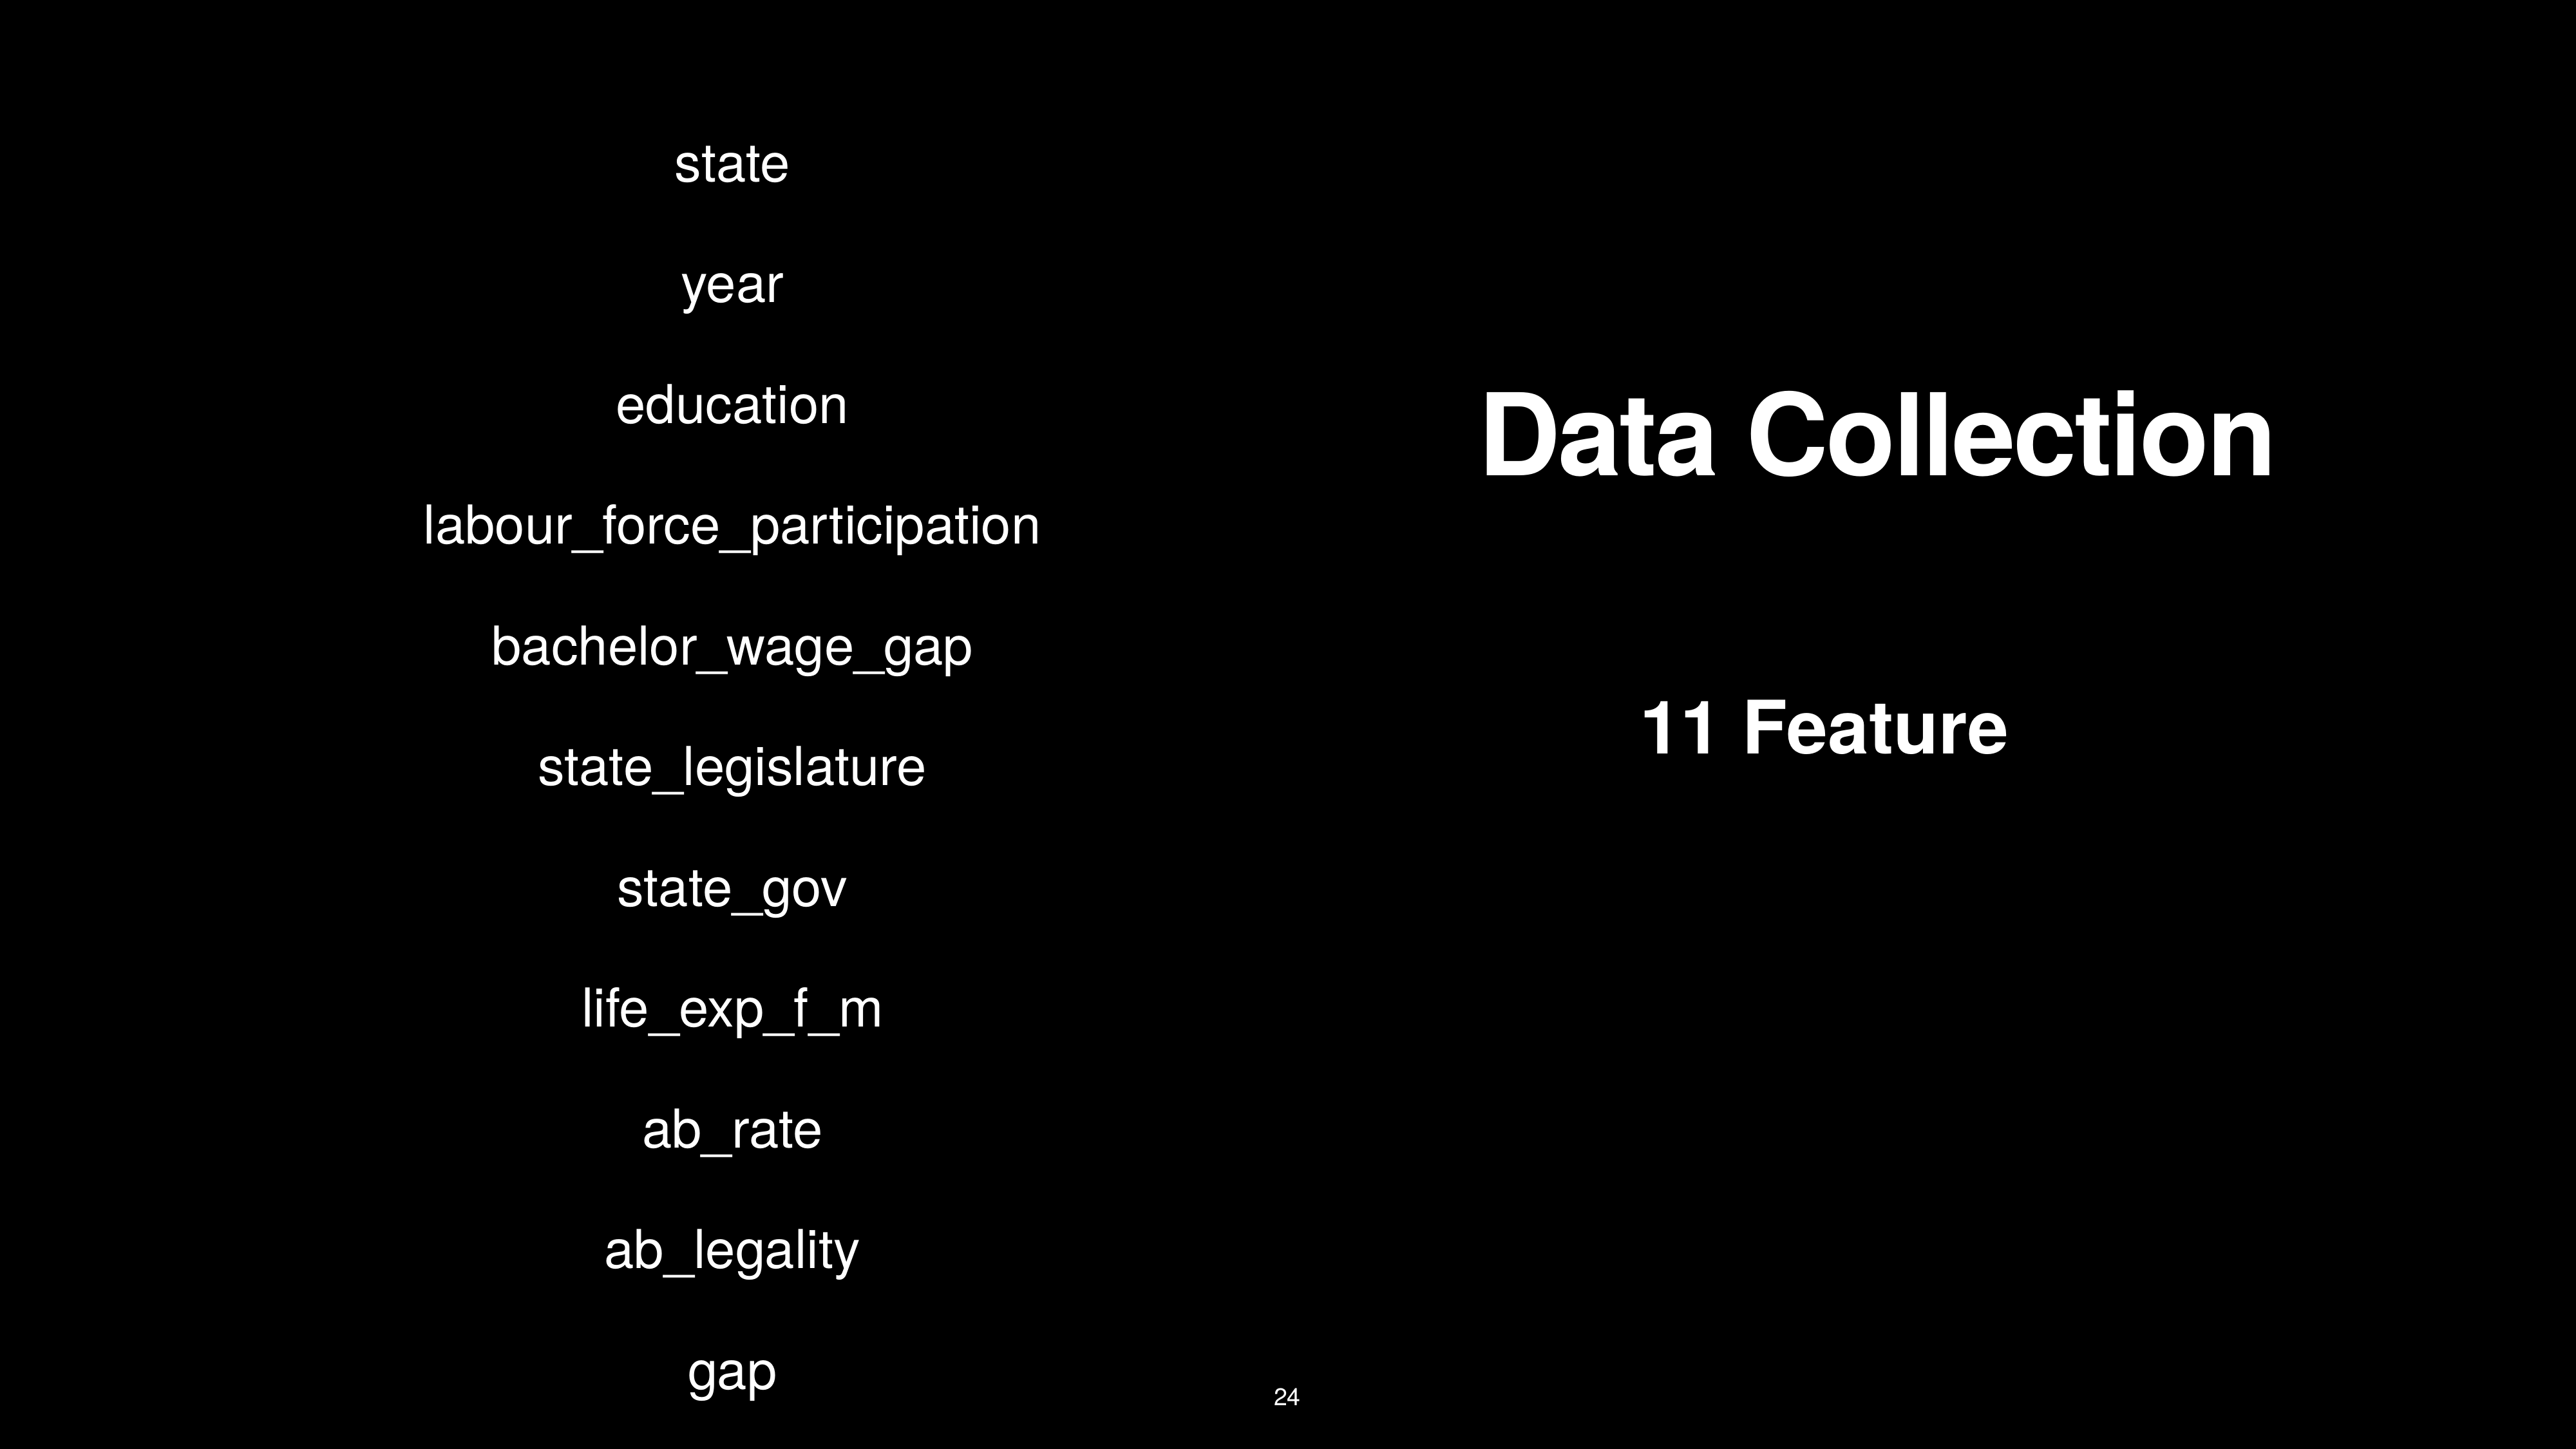

state
year
education
labour_force_participation
bachelor_wage_gap
state_legislature
state_gov
life_exp_f_m
ab_rate
ab_legality
gap
rape_rate
Data Collection
11 Feature

24